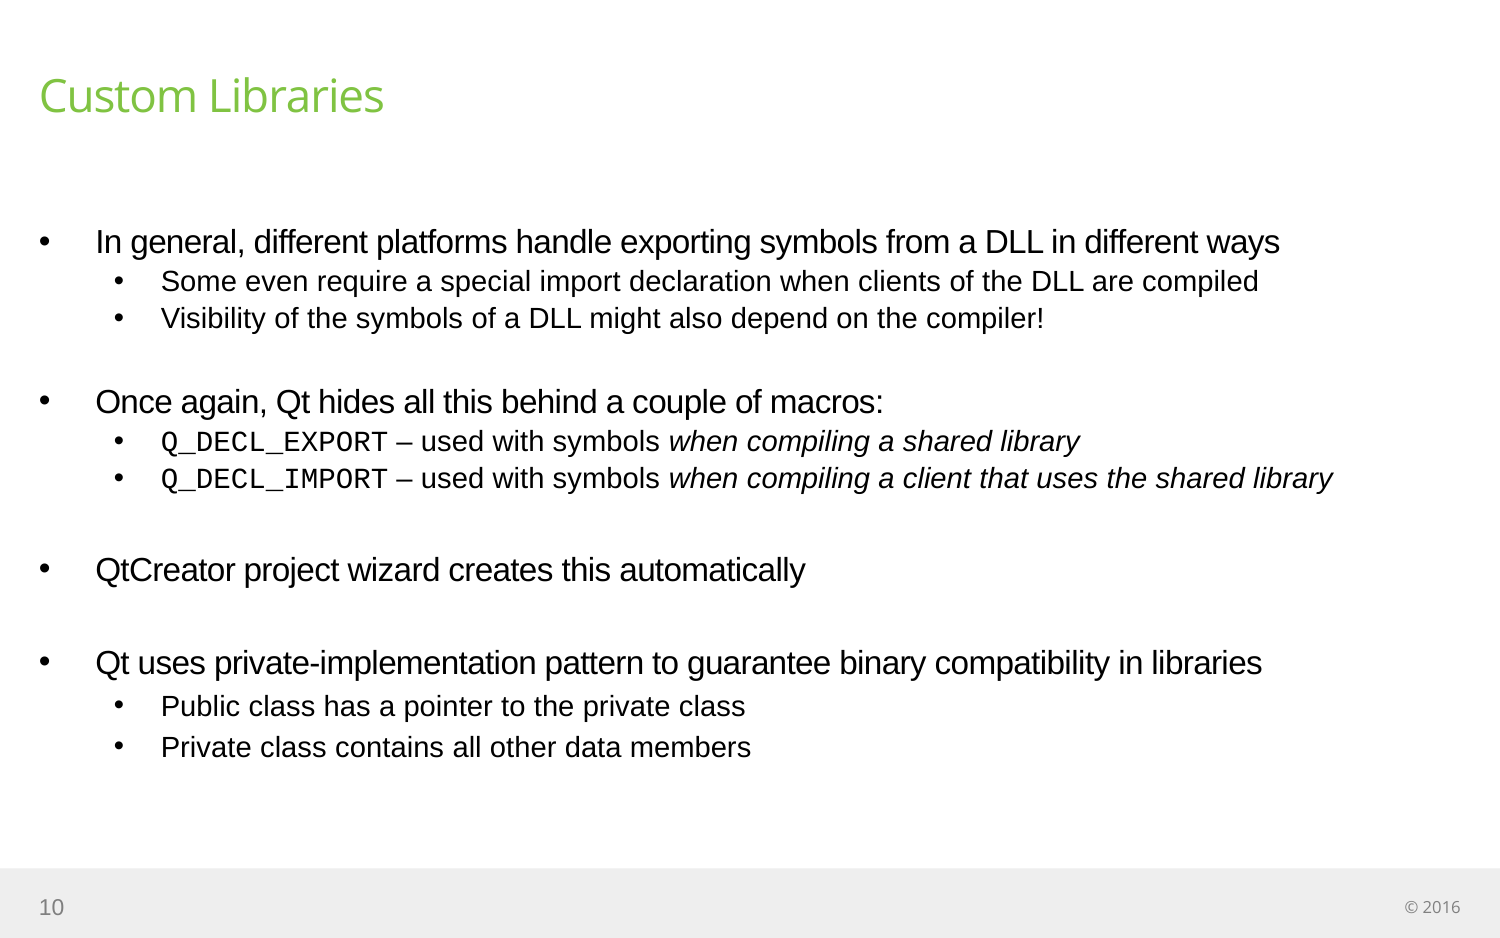

# Custom Libraries
In general, different platforms handle exporting symbols from a DLL in different ways
Some even require a special import declaration when clients of the DLL are compiled
Visibility of the symbols of a DLL might also depend on the compiler!

Once again, Qt hides all this behind a couple of macros:
Q_DECL_EXPORT – used with symbols when compiling a shared library
Q_DECL_IMPORT – used with symbols when compiling a client that uses the shared library

QtCreator project wizard creates this automatically

Qt uses private-implementation pattern to guarantee binary compatibility in libraries
Public class has a pointer to the private class
Private class contains all other data members

10
© 2016